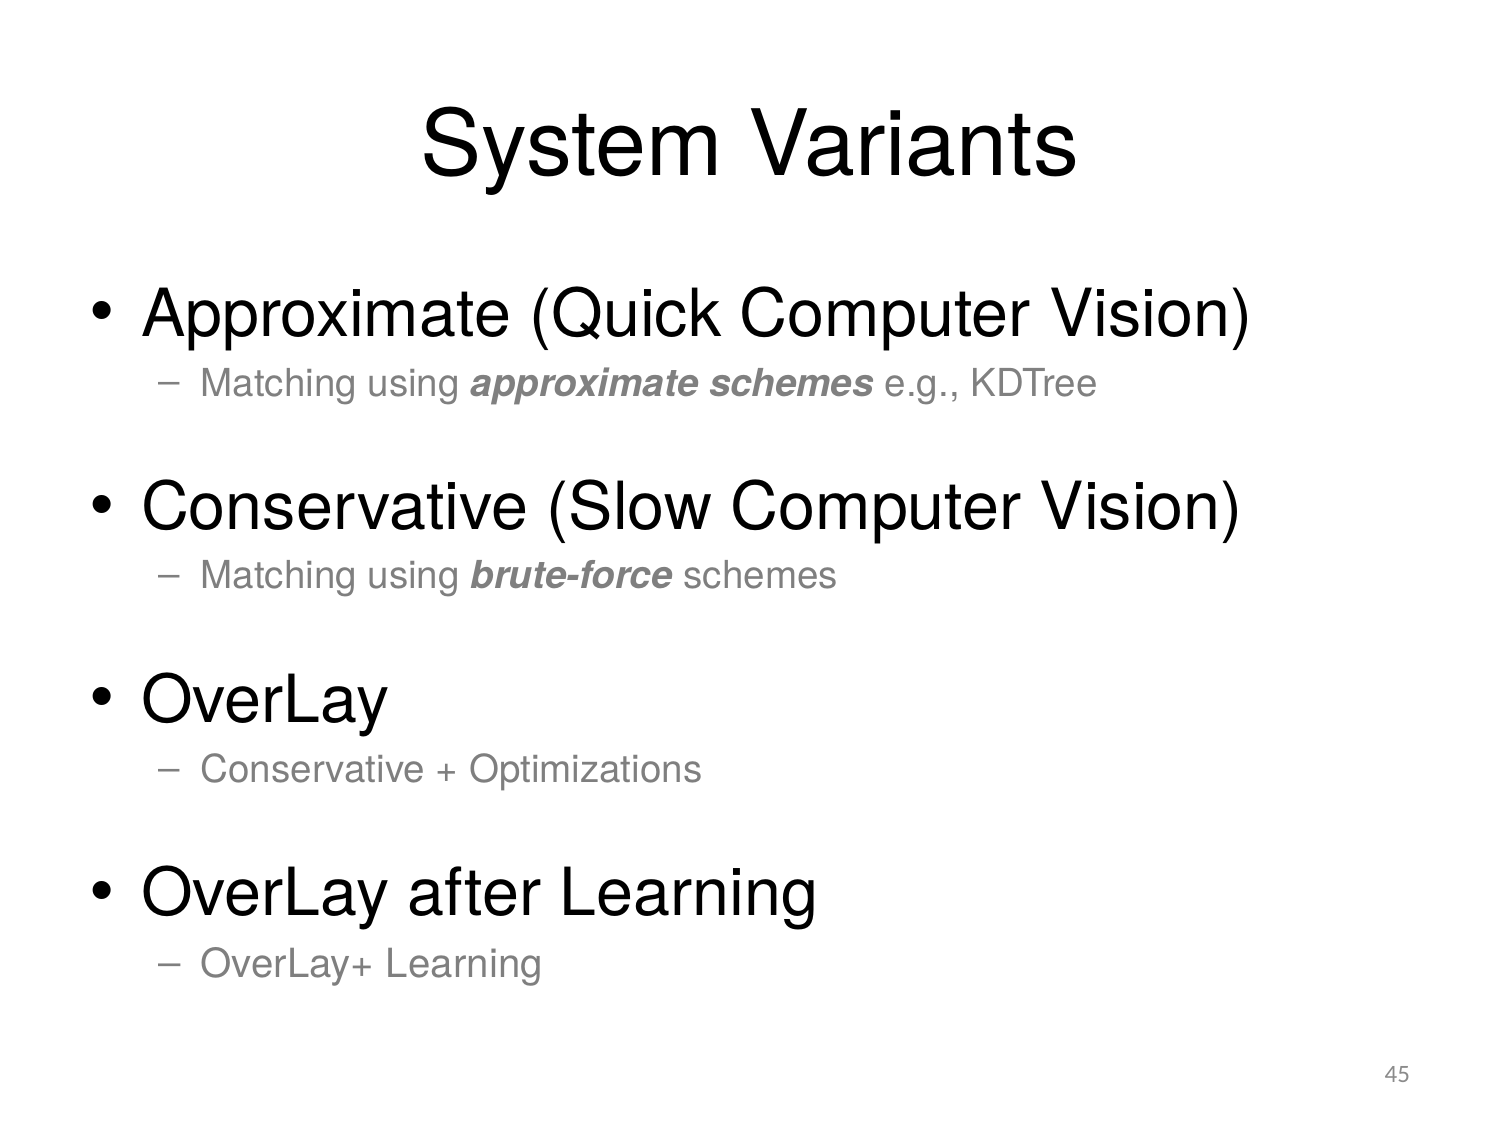

# System Variants
Approximate (Quick Computer Vision)
Matching using approximate schemes e.g., KDTree
Conservative (Slow Computer Vision)
Matching using brute-force schemes
OverLay
Conservative + Optimizations
OverLay after Learning
OverLay+ Learning
45